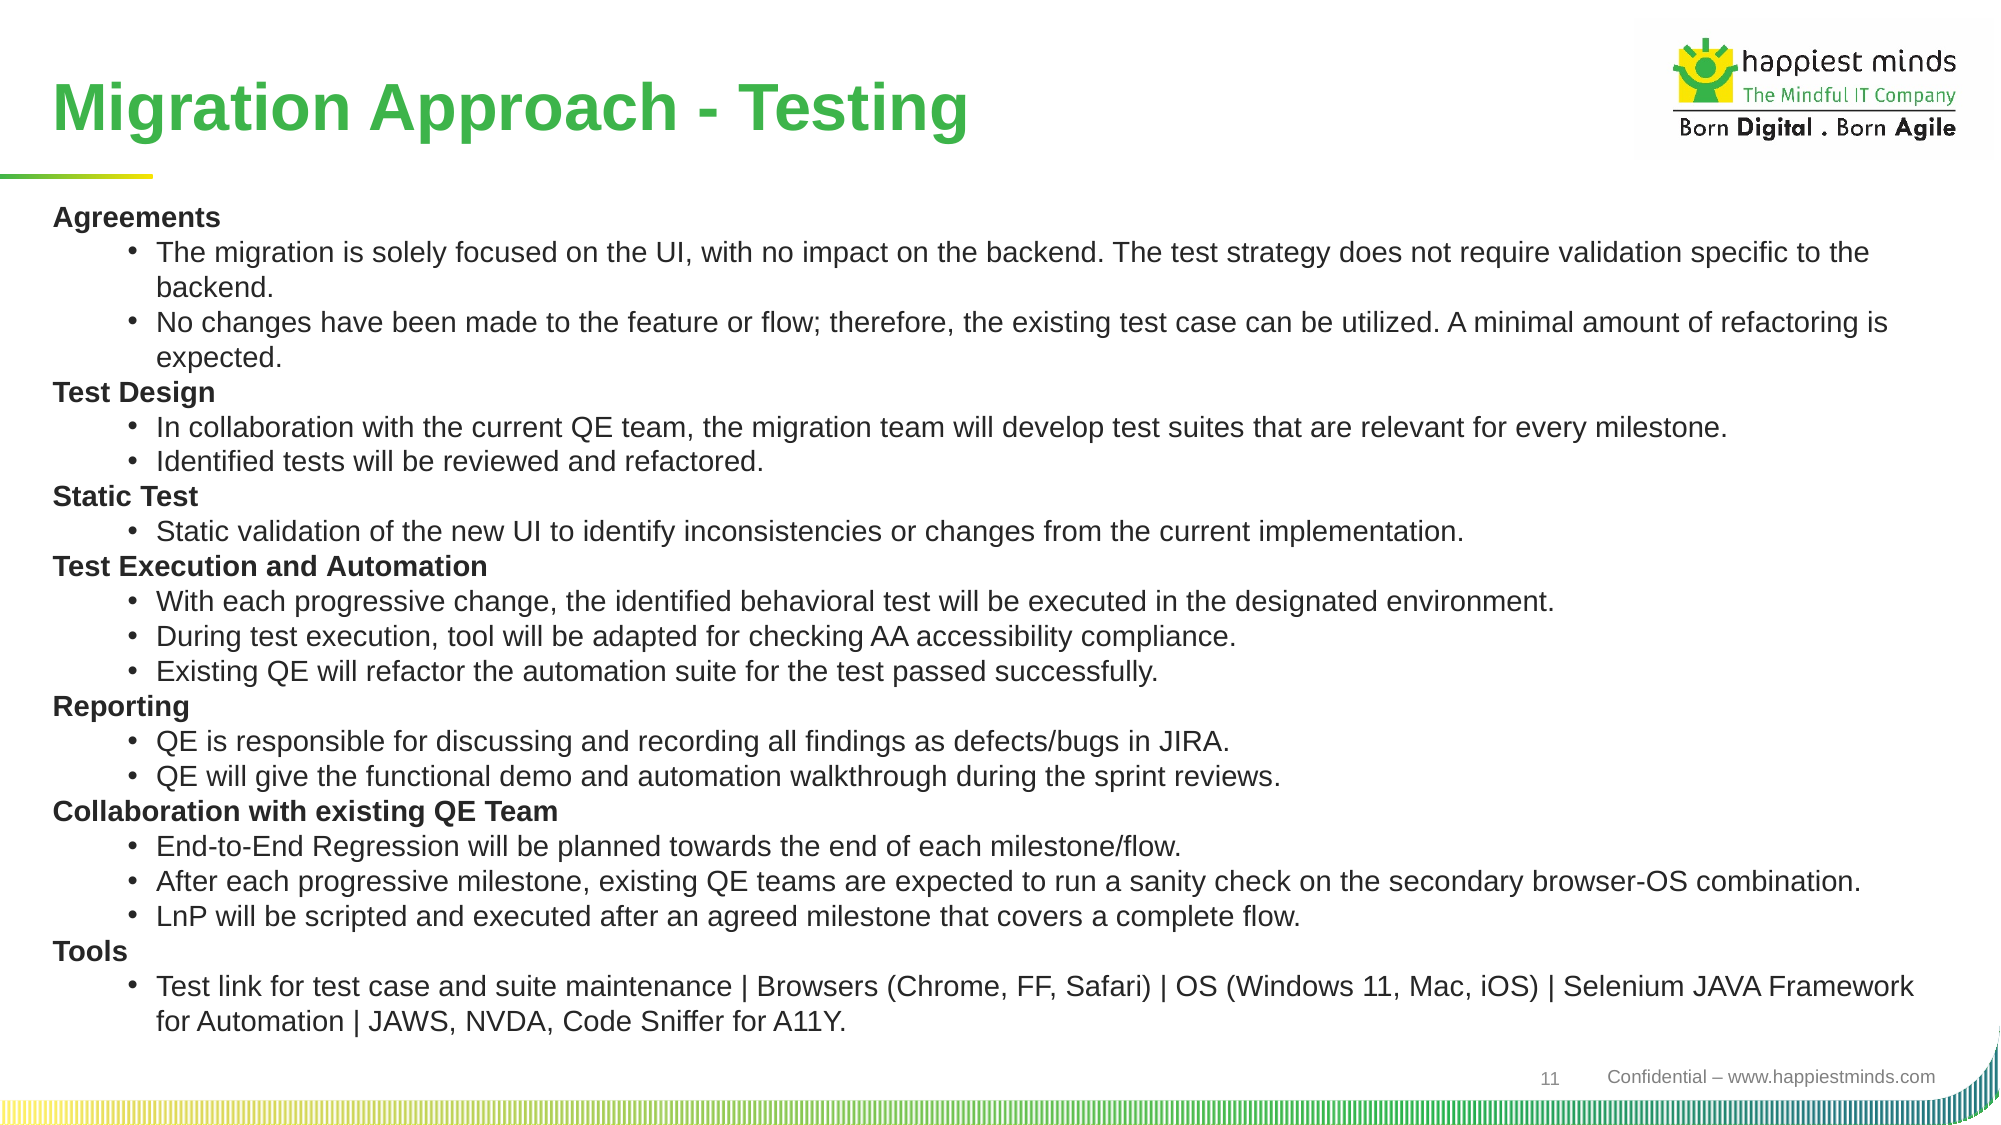

Migration Approach - Testing
Agreements
The migration is solely focused on the UI, with no impact on the backend. The test strategy does not require validation specific to the backend.
No changes have been made to the feature or flow; therefore, the existing test case can be utilized. A minimal amount of refactoring is expected.
Test Design
In collaboration with the current QE team, the migration team will develop test suites that are relevant for every milestone.
Identified tests will be reviewed and refactored.
Static Test
Static validation of the new UI to identify inconsistencies or changes from the current implementation.
Test Execution and Automation
With each progressive change, the identified behavioral test will be executed in the designated environment.
During test execution, tool will be adapted for checking AA accessibility compliance.
Existing QE will refactor the automation suite for the test passed successfully.
Reporting
QE is responsible for discussing and recording all findings as defects/bugs in JIRA.
QE will give the functional demo and automation walkthrough during the sprint reviews.
Collaboration with existing QE Team
End-to-End Regression will be planned towards the end of each milestone/flow.
After each progressive milestone, existing QE teams are expected to run a sanity check on the secondary browser-OS combination.
LnP will be scripted and executed after an agreed milestone that covers a complete flow.
Tools
Test link for test case and suite maintenance | Browsers (Chrome, FF, Safari) | OS (Windows 11, Mac, iOS) | Selenium JAVA Framework for Automation | JAWS, NVDA, Code Sniffer for A11Y.
11